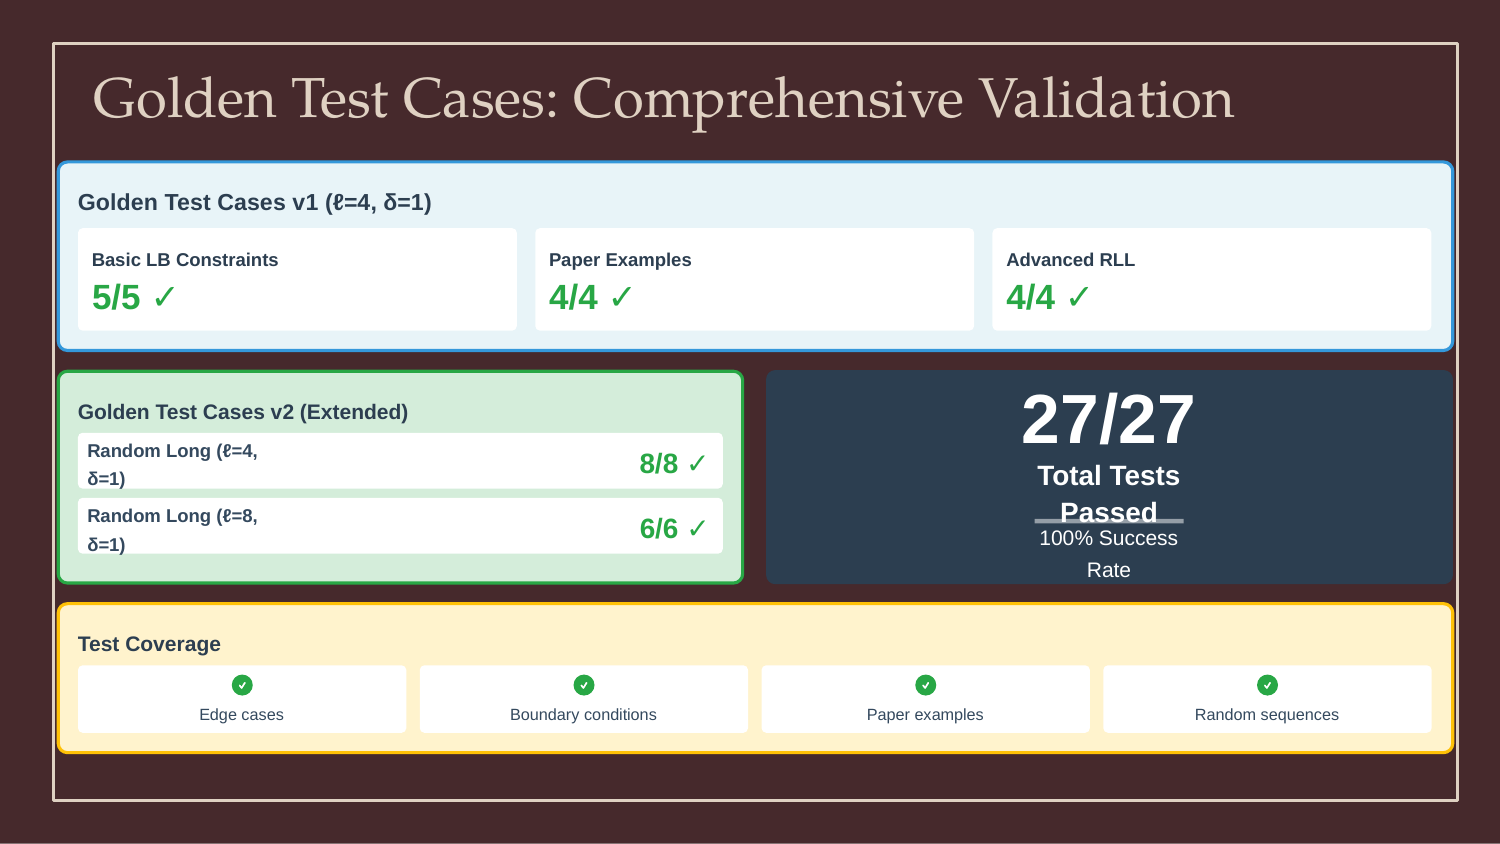

# Golden Test Cases: Comprehensive Validation

Golden Test Cases v1 (ℓ=4, δ=1)

Basic LB Constraints
Paper Examples
Advanced RLL
5/5 ✓
4/4 ✓
4/4 ✓

27/27
Golden Test Cases v2 (Extended)

8/8 ✓
Random Long (ℓ=4, δ=1)
Total Tests Passed

6/6 ✓
Random Long (ℓ=8, δ=1)

100% Success Rate

Test Coverage

Edge cases
Boundary conditions
Paper examples
Random sequences